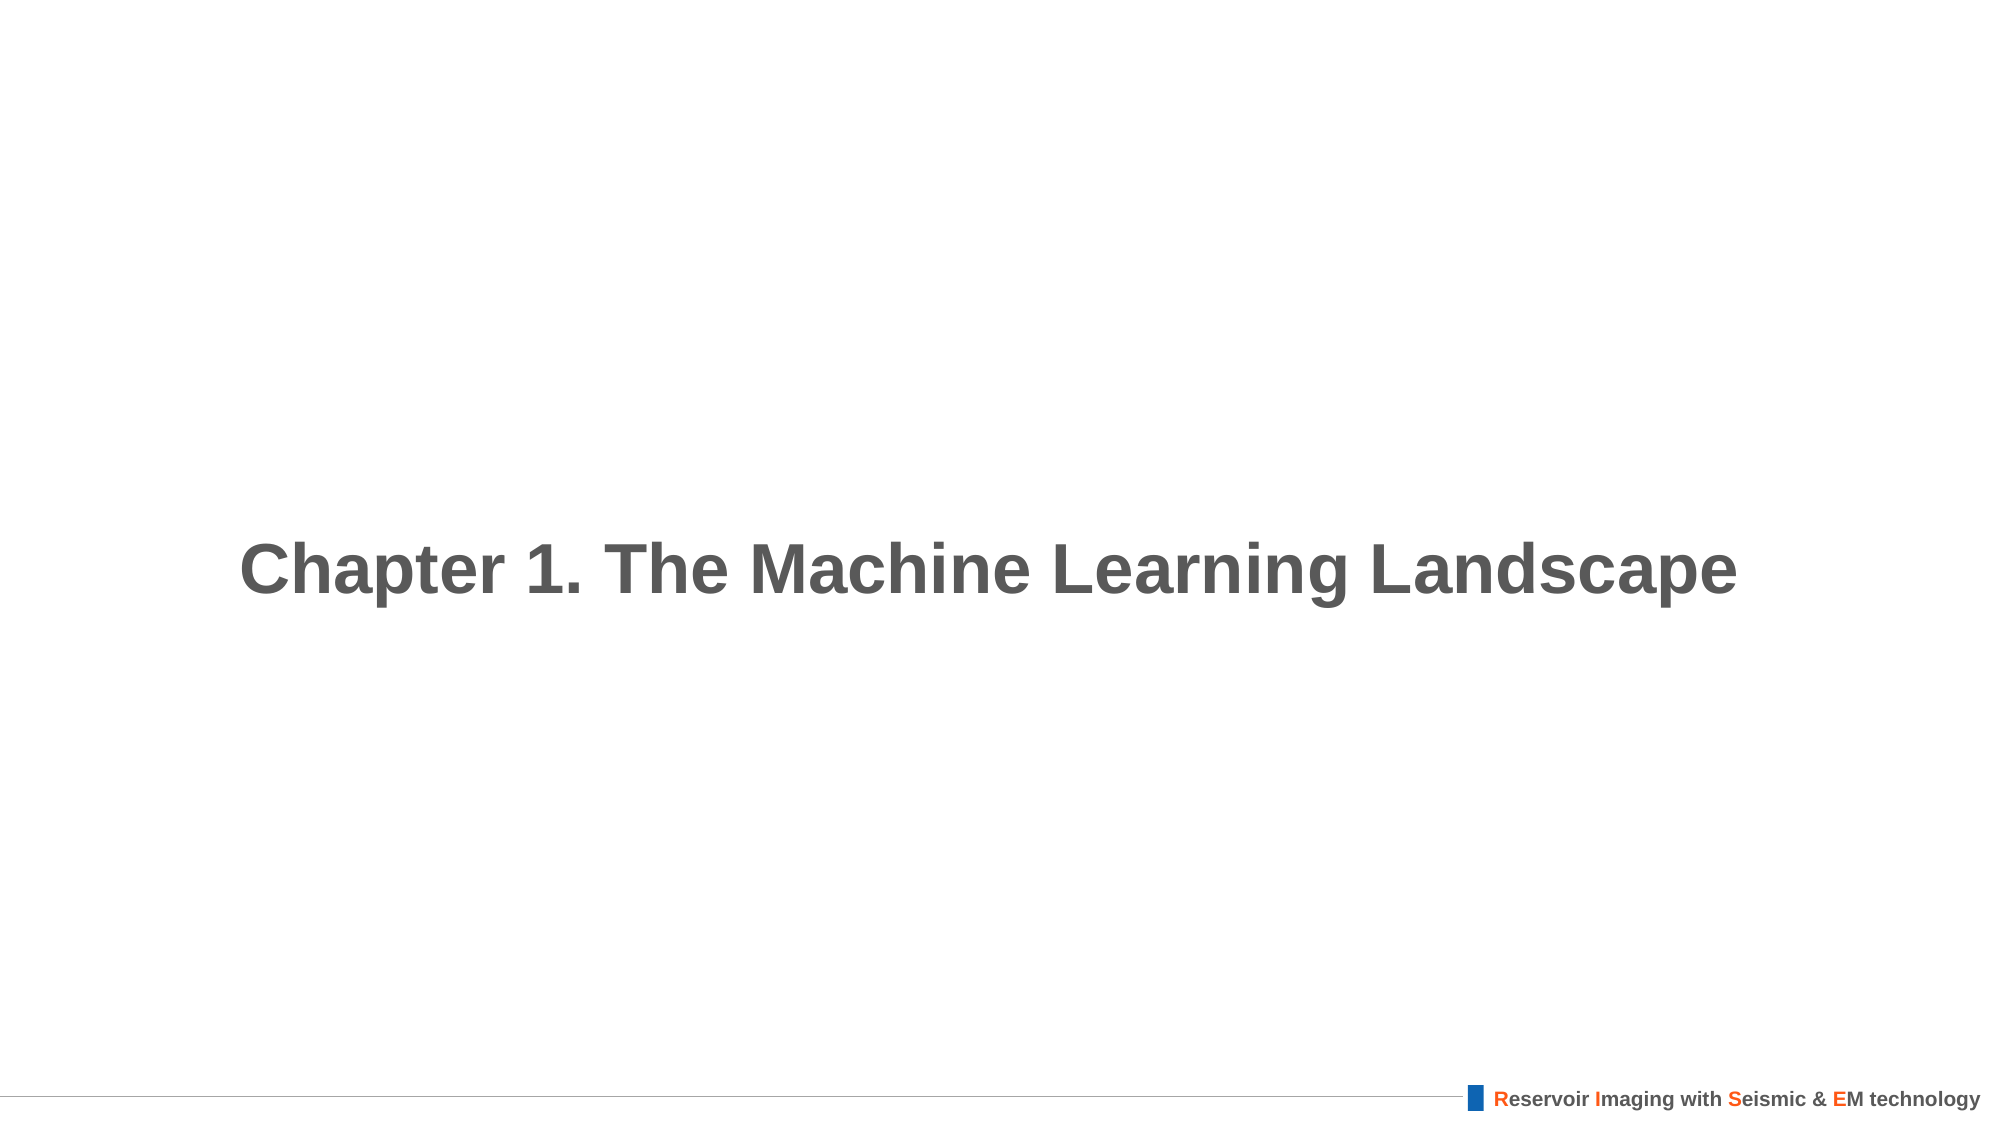

# Chapter 1. The Machine Learning Landscape